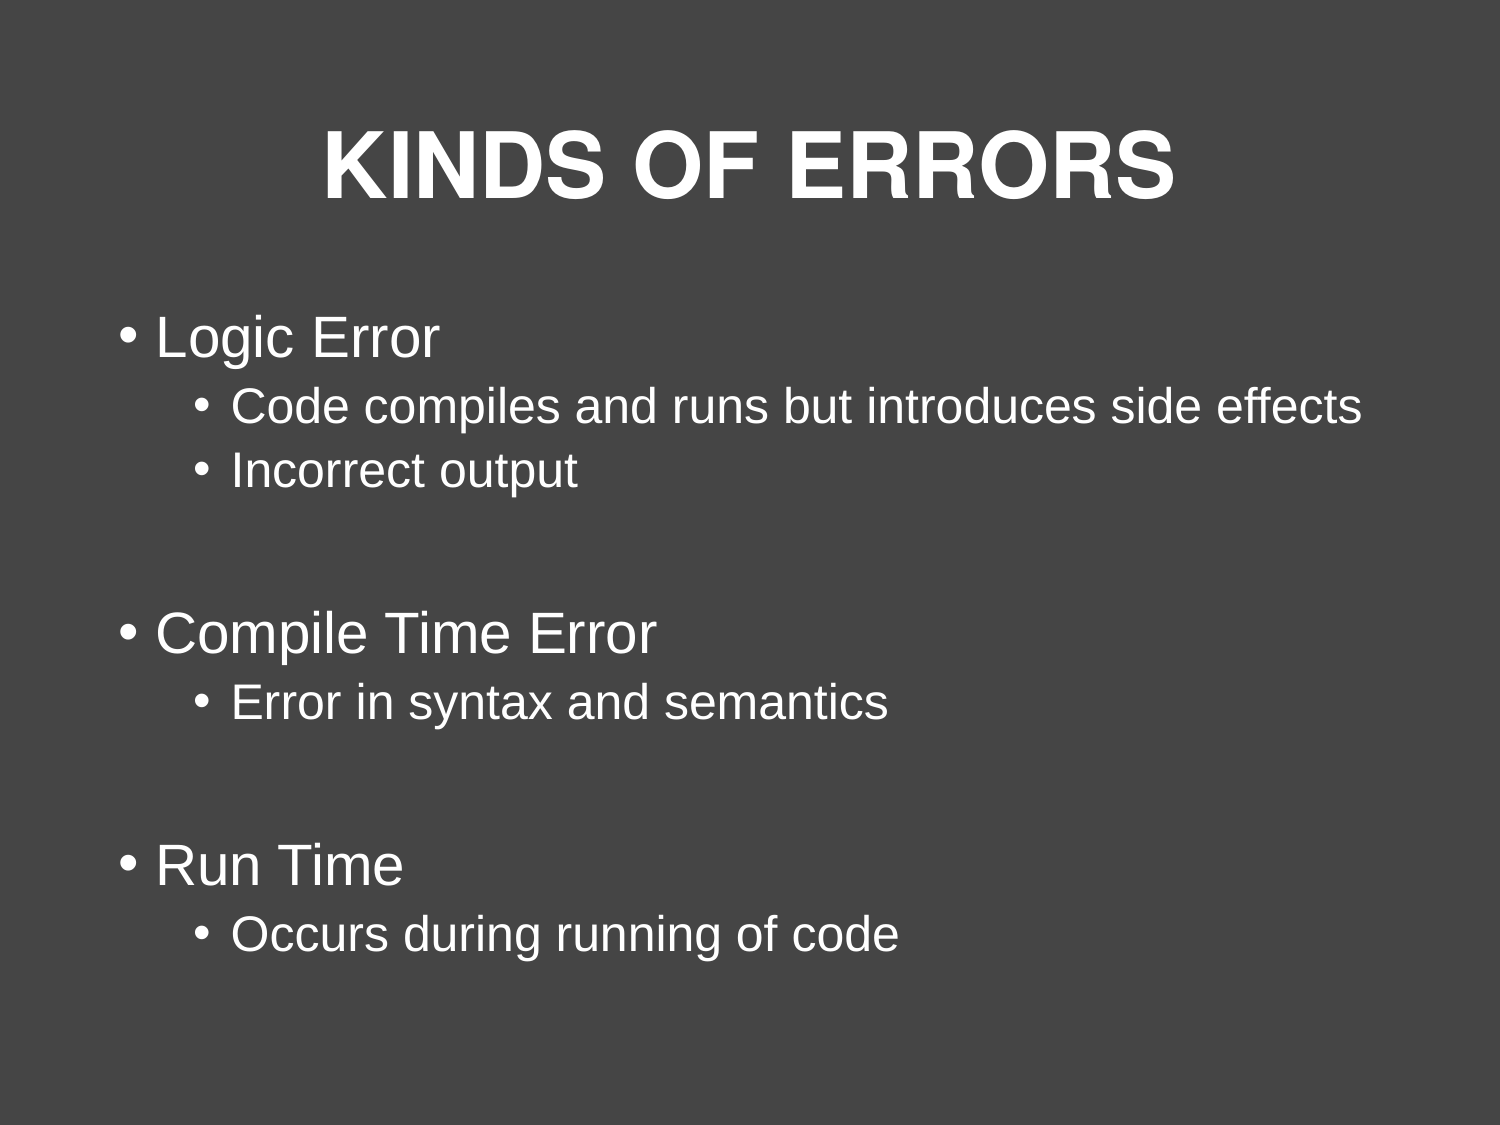

# Kinds of errors
Logic Error
Code compiles and runs but introduces side effects
Incorrect output

Compile Time Error
Error in syntax and semantics

Run Time
Occurs during running of code